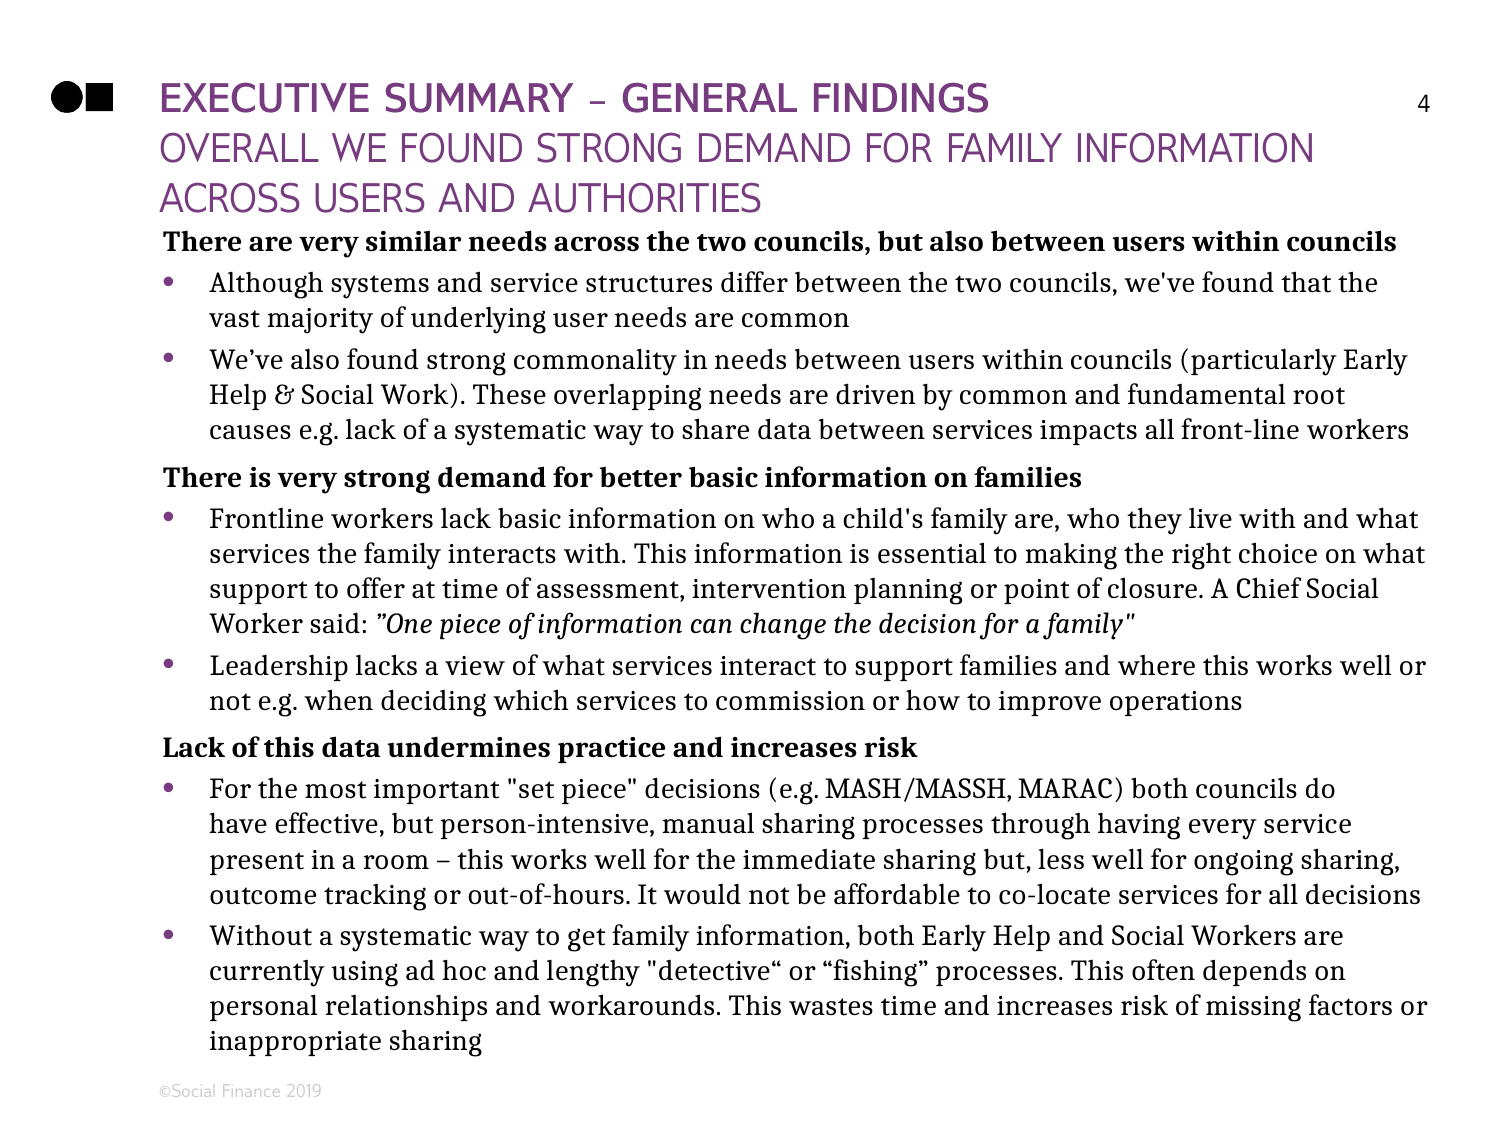

# Executive summary – general findings Overall we found strong demand for family information across users and authorities
4
There are very similar needs across the two councils, but also between users within councils
Although systems and service structures differ between the two councils, we've found that the vast majority of underlying user needs are common
We’ve also found strong commonality in needs between users within councils (particularly Early Help & Social Work). These overlapping needs are driven by common and fundamental root causes e.g. lack of a systematic way to share data between services impacts all front-line workers
There is very strong demand for better basic information on families
Frontline workers lack basic information on who a child's family are, who they live with and what services the family interacts with. This information is essential to making the right choice on what support to offer at time of assessment, intervention planning or point of closure. A Chief Social Worker said: ”One piece of information can change the decision for a family"
Leadership lacks a view of what services interact to support families and where this works well or not e.g. when deciding which services to commission or how to improve operations
Lack of this data undermines practice and increases risk
For the most important "set piece" decisions (e.g. MASH/MASSH, MARAC) both councils do have effective, but person-intensive, manual sharing processes through having every service present in a room – this works well for the immediate sharing but, less well for ongoing sharing, outcome tracking or out-of-hours. It would not be affordable to co-locate services for all decisions
Without a systematic way to get family information, both Early Help and Social Workers are currently using ad hoc and lengthy "detective“ or “fishing” processes. This often depends on personal relationships and workarounds. This wastes time and increases risk of missing factors or inappropriate sharing